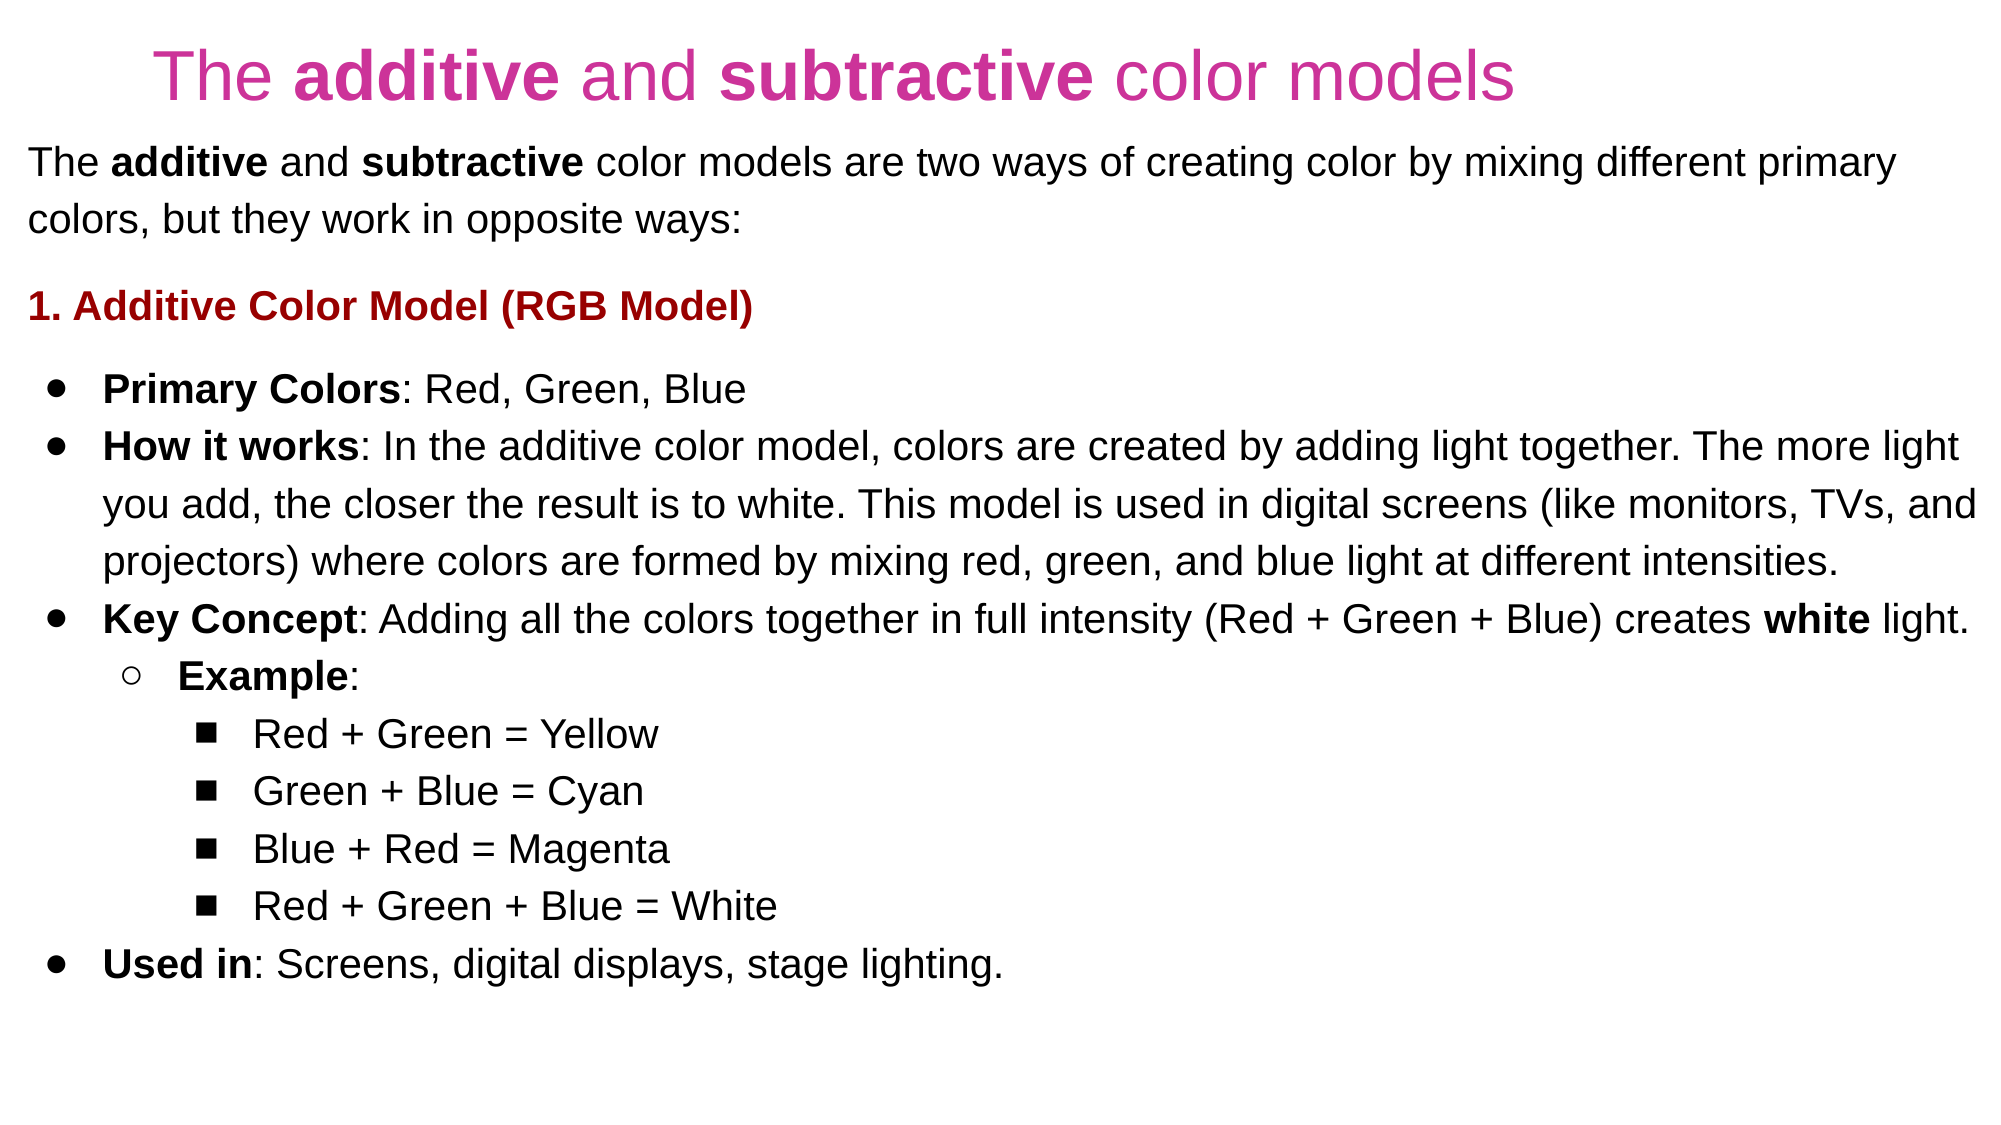

# The additive and subtractive color models
The additive and subtractive color models are two ways of creating color by mixing different primary colors, but they work in opposite ways:
1. Additive Color Model (RGB Model)
Primary Colors: Red, Green, Blue
How it works: In the additive color model, colors are created by adding light together. The more light you add, the closer the result is to white. This model is used in digital screens (like monitors, TVs, and projectors) where colors are formed by mixing red, green, and blue light at different intensities.
Key Concept: Adding all the colors together in full intensity (Red + Green + Blue) creates white light.
Example:
Red + Green = Yellow
Green + Blue = Cyan
Blue + Red = Magenta
Red + Green + Blue = White
Used in: Screens, digital displays, stage lighting.